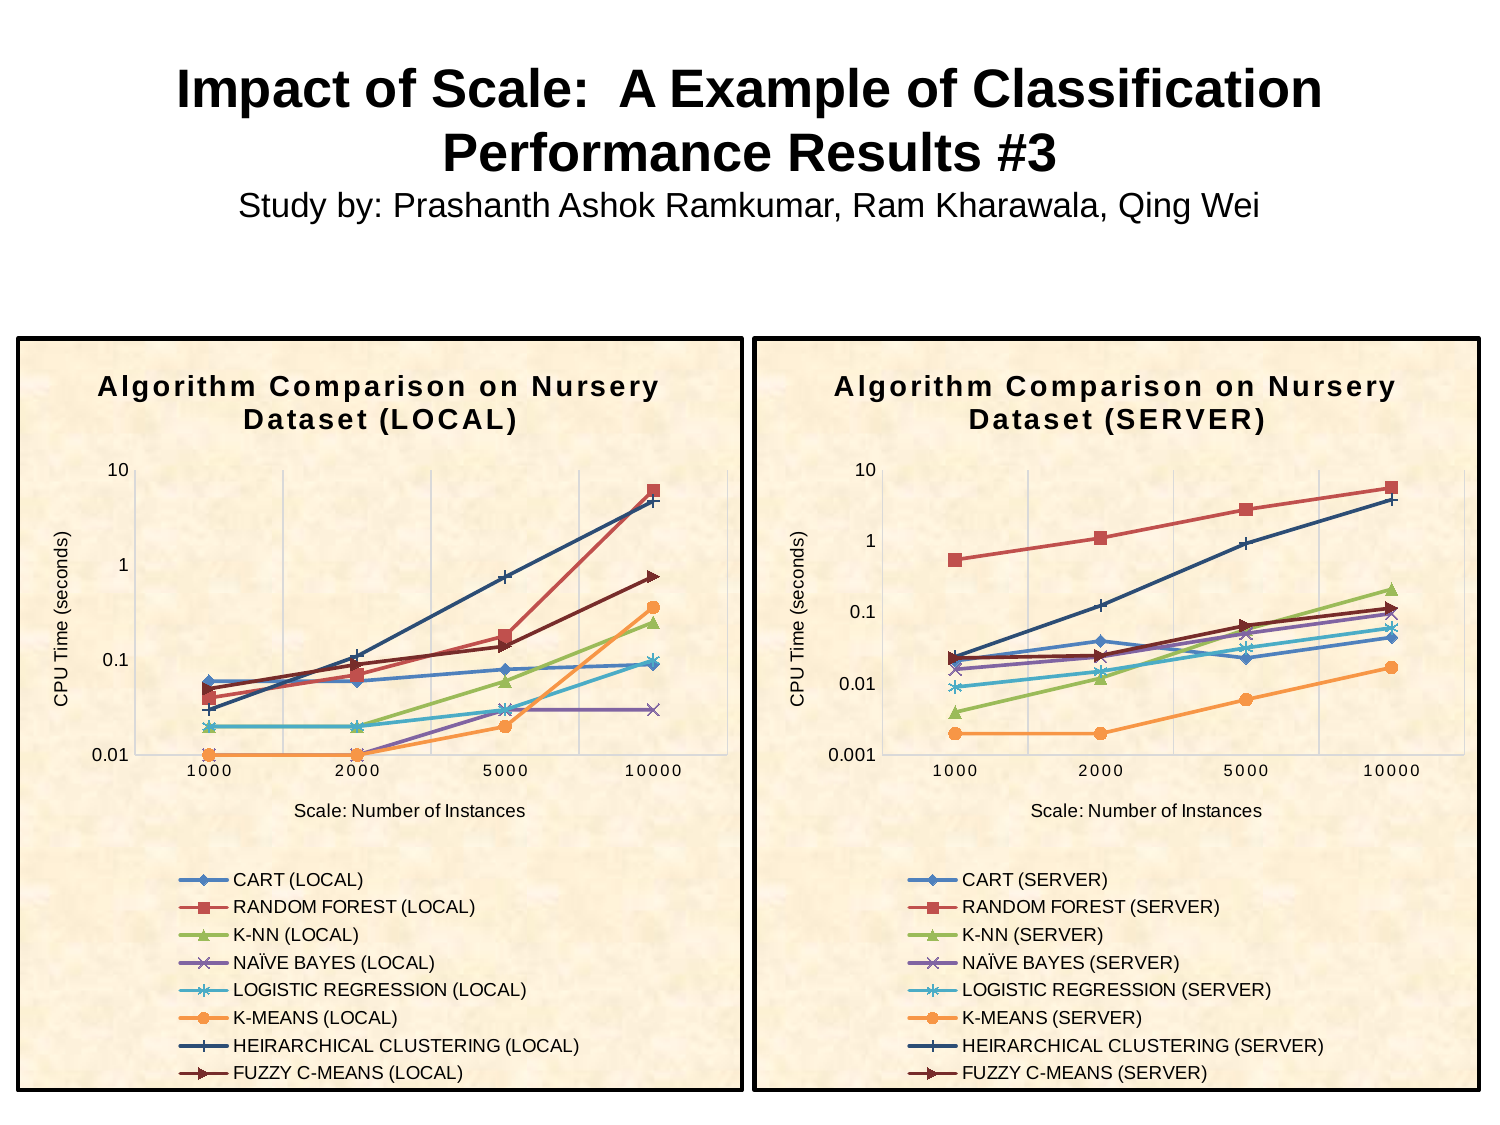

# Impact of Scale:  A Example of Classification Performance Results #3 Study by: Prashanth Ashok Ramkumar, Ram Kharawala, Qing Wei

### Chart: Algorithm Comparison on Nursery Dataset (LOCAL)

| Category | CART (LOCAL) | RANDOM FOREST (LOCAL) | K-NN (LOCAL) | NAÏVE BAYES (LOCAL) | LOGISTIC REGRESSION (LOCAL) | K-MEANS (LOCAL) | HEIRARCHICAL CLUSTERING (LOCAL) | FUZZY C-MEANS (LOCAL) |
|---|---|---|---|---|---|---|---|---|
| 1000 | 0.06 | 0.04 | 0.02 | 0.01 | 0.02 | 0.01 | 0.03 | 0.05 |
| 2000 | 0.06 | 0.07 | 0.02 | 0.01 | 0.02 | 0.01 | 0.11 | 0.09 |
| 5000 | 0.08 | 0.18 | 0.06 | 0.03 | 0.03 | 0.02 | 0.75 | 0.14 |
| 10000 | 0.09 | 6.13 | 0.25 | 0.03 | 0.1 | 0.36 | 4.72 | 0.76 |

### Chart: Algorithm Comparison on Nursery Dataset (SERVER)

| Category | CART (SERVER) | RANDOM FOREST (SERVER) | K-NN (SERVER) | NAÏVE BAYES (SERVER) | LOGISTIC REGRESSION (SERVER) | K-MEANS (SERVER) | HEIRARCHICAL CLUSTERING (SERVER) | FUZZY C-MEANS (SERVER) |
|---|---|---|---|---|---|---|---|---|
| 1000 | 0.021 | 0.551 | 0.004 | 0.016 | 0.009 | 0.002 | 0.024 | 0.023 |
| 2000 | 0.04 | 1.112 | 0.012 | 0.024 | 0.015 | 0.002 | 0.125 | 0.025 |
| 5000 | 0.023 | 2.794 | 0.058 | 0.051 | 0.032 | 0.006 | 0.936 | 0.066 |
| 10000 | 0.045 | 5.637999999999998 | 0.213 | 0.097 | 0.061 | 0.017 | 3.845 | 0.116 |